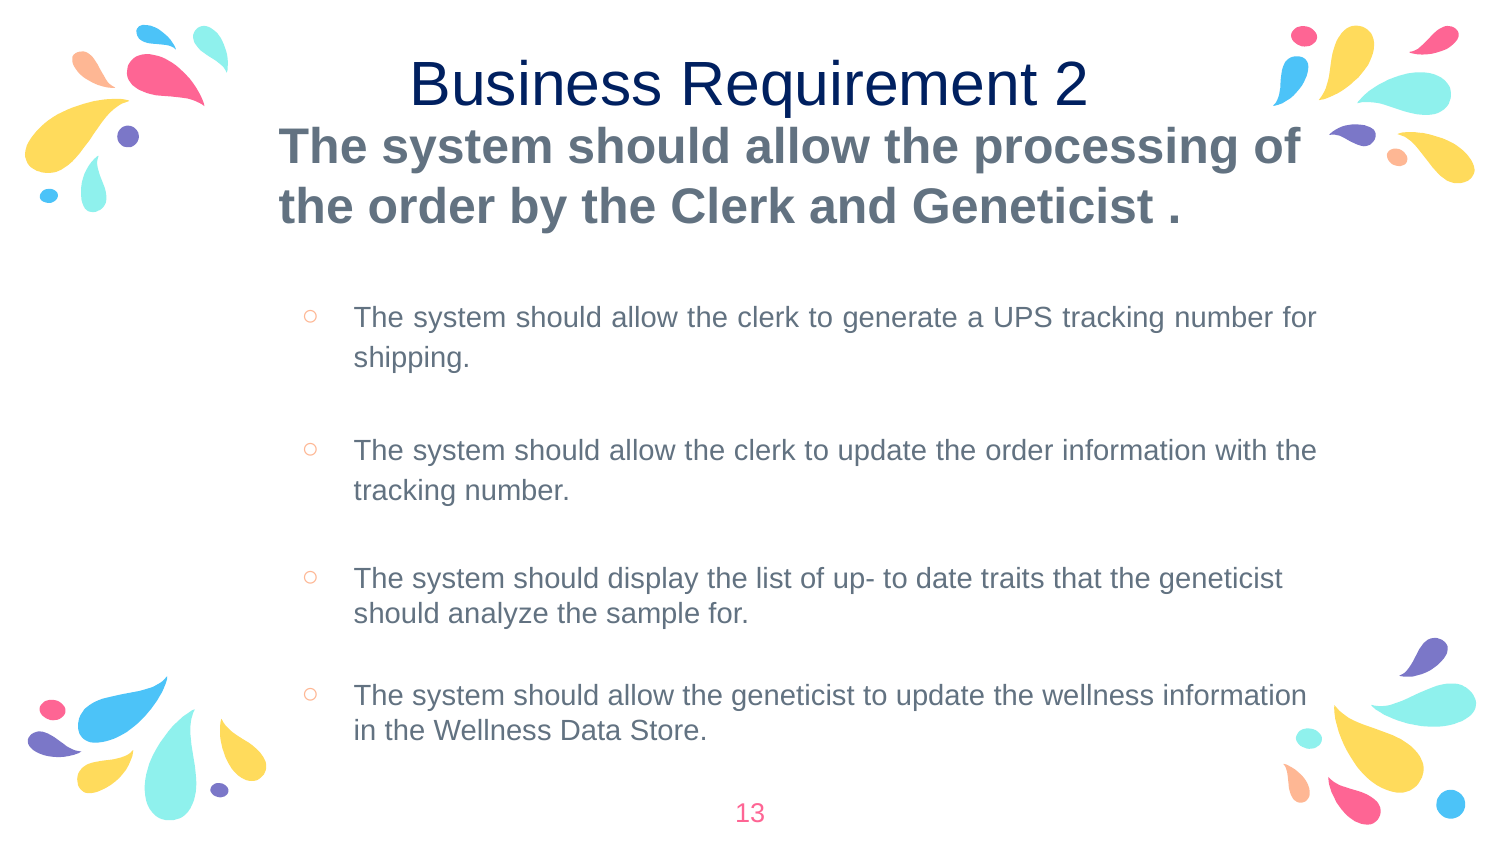

# Business Requirement 2
The system should allow the processing of the order by the Clerk and Geneticist .

The system should allow the clerk to generate a UPS tracking number for shipping.

The system should allow the clerk to update the order information with the tracking number.

The system should display the list of up- to date traits that the geneticist should analyze the sample for.

The system should allow the geneticist to update the wellness information in the Wellness Data Store.

13